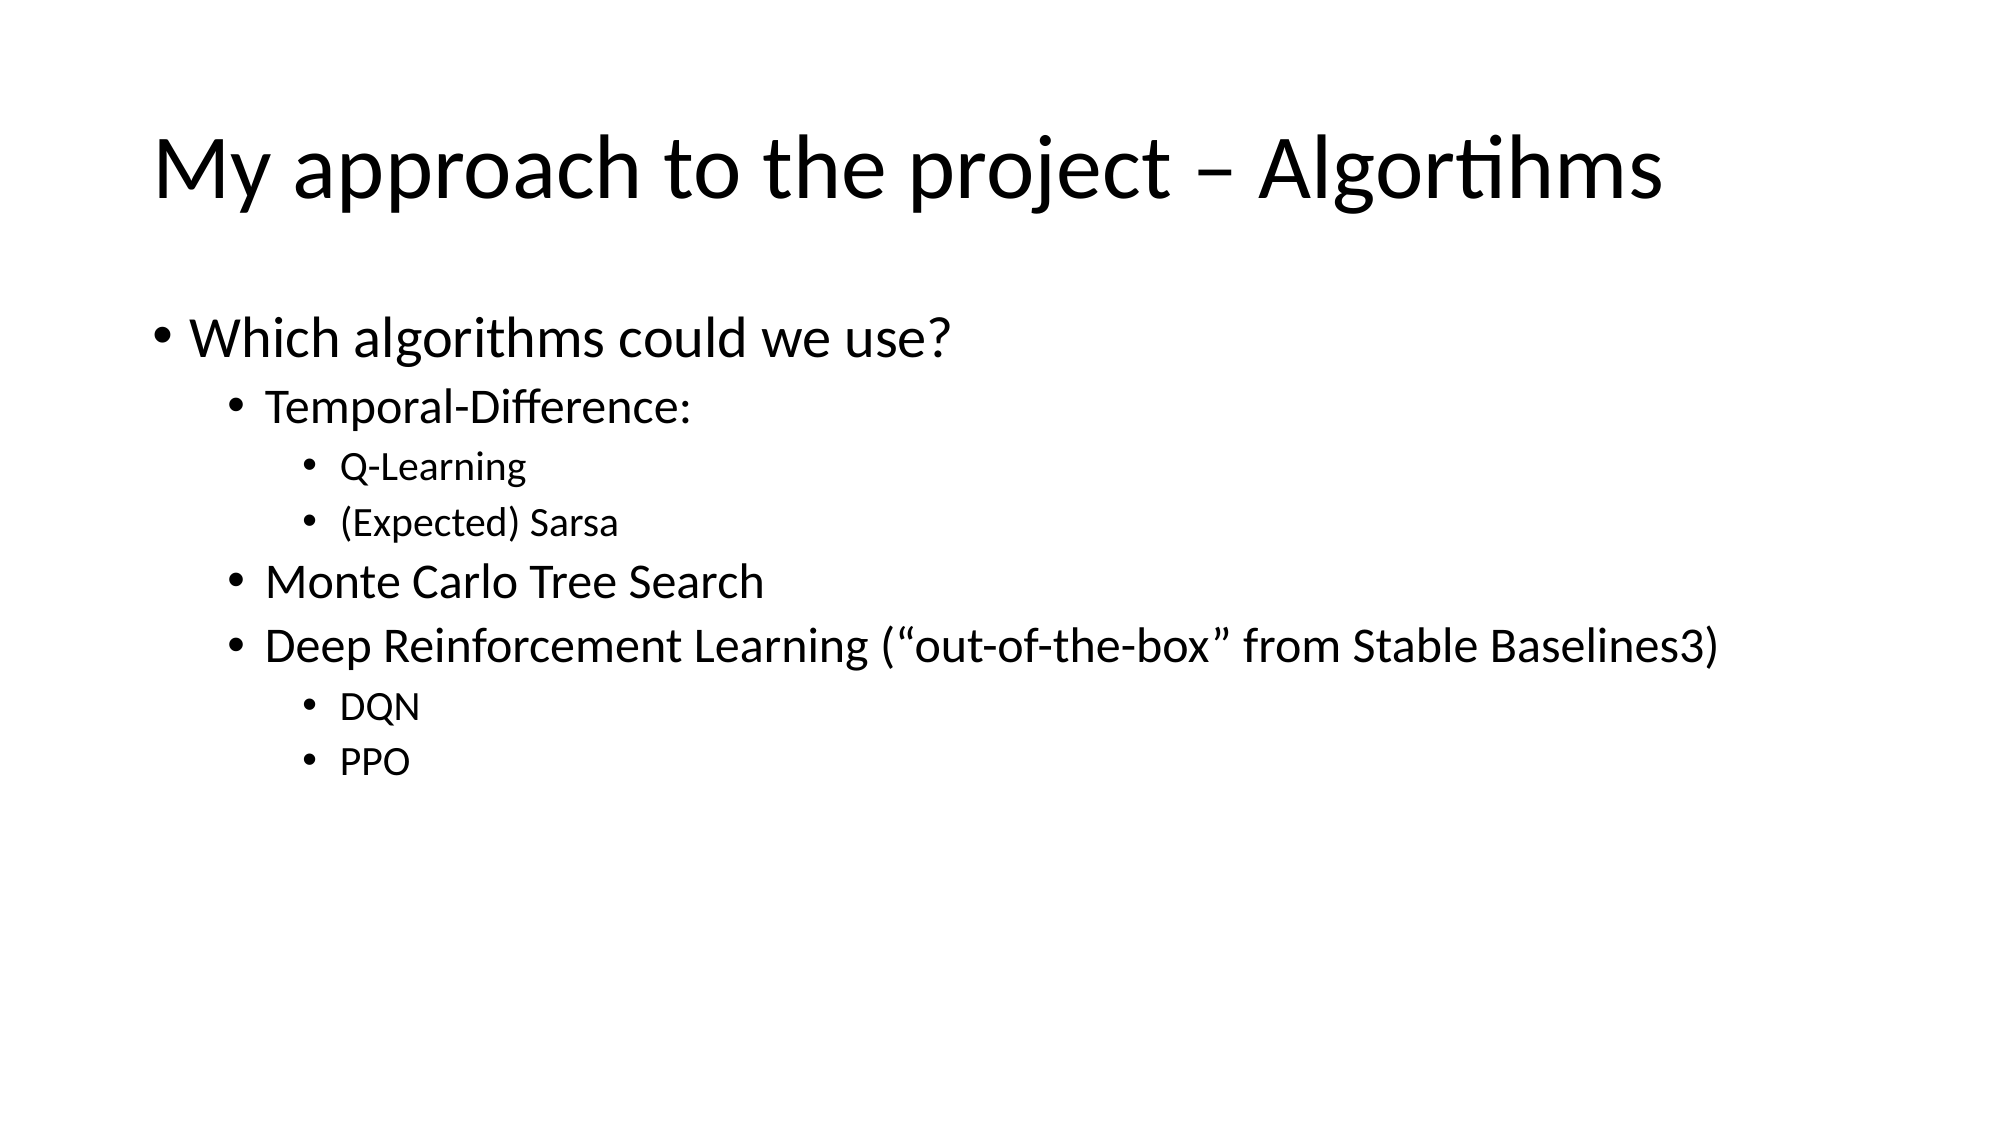

# My approach to the project – Algortihms
Which algorithms could we use?
Temporal-Difference:
Q-Learning
(Expected) Sarsa
Monte Carlo Tree Search
Deep Reinforcement Learning (“out-of-the-box” from Stable Baselines3)
DQN
PPO